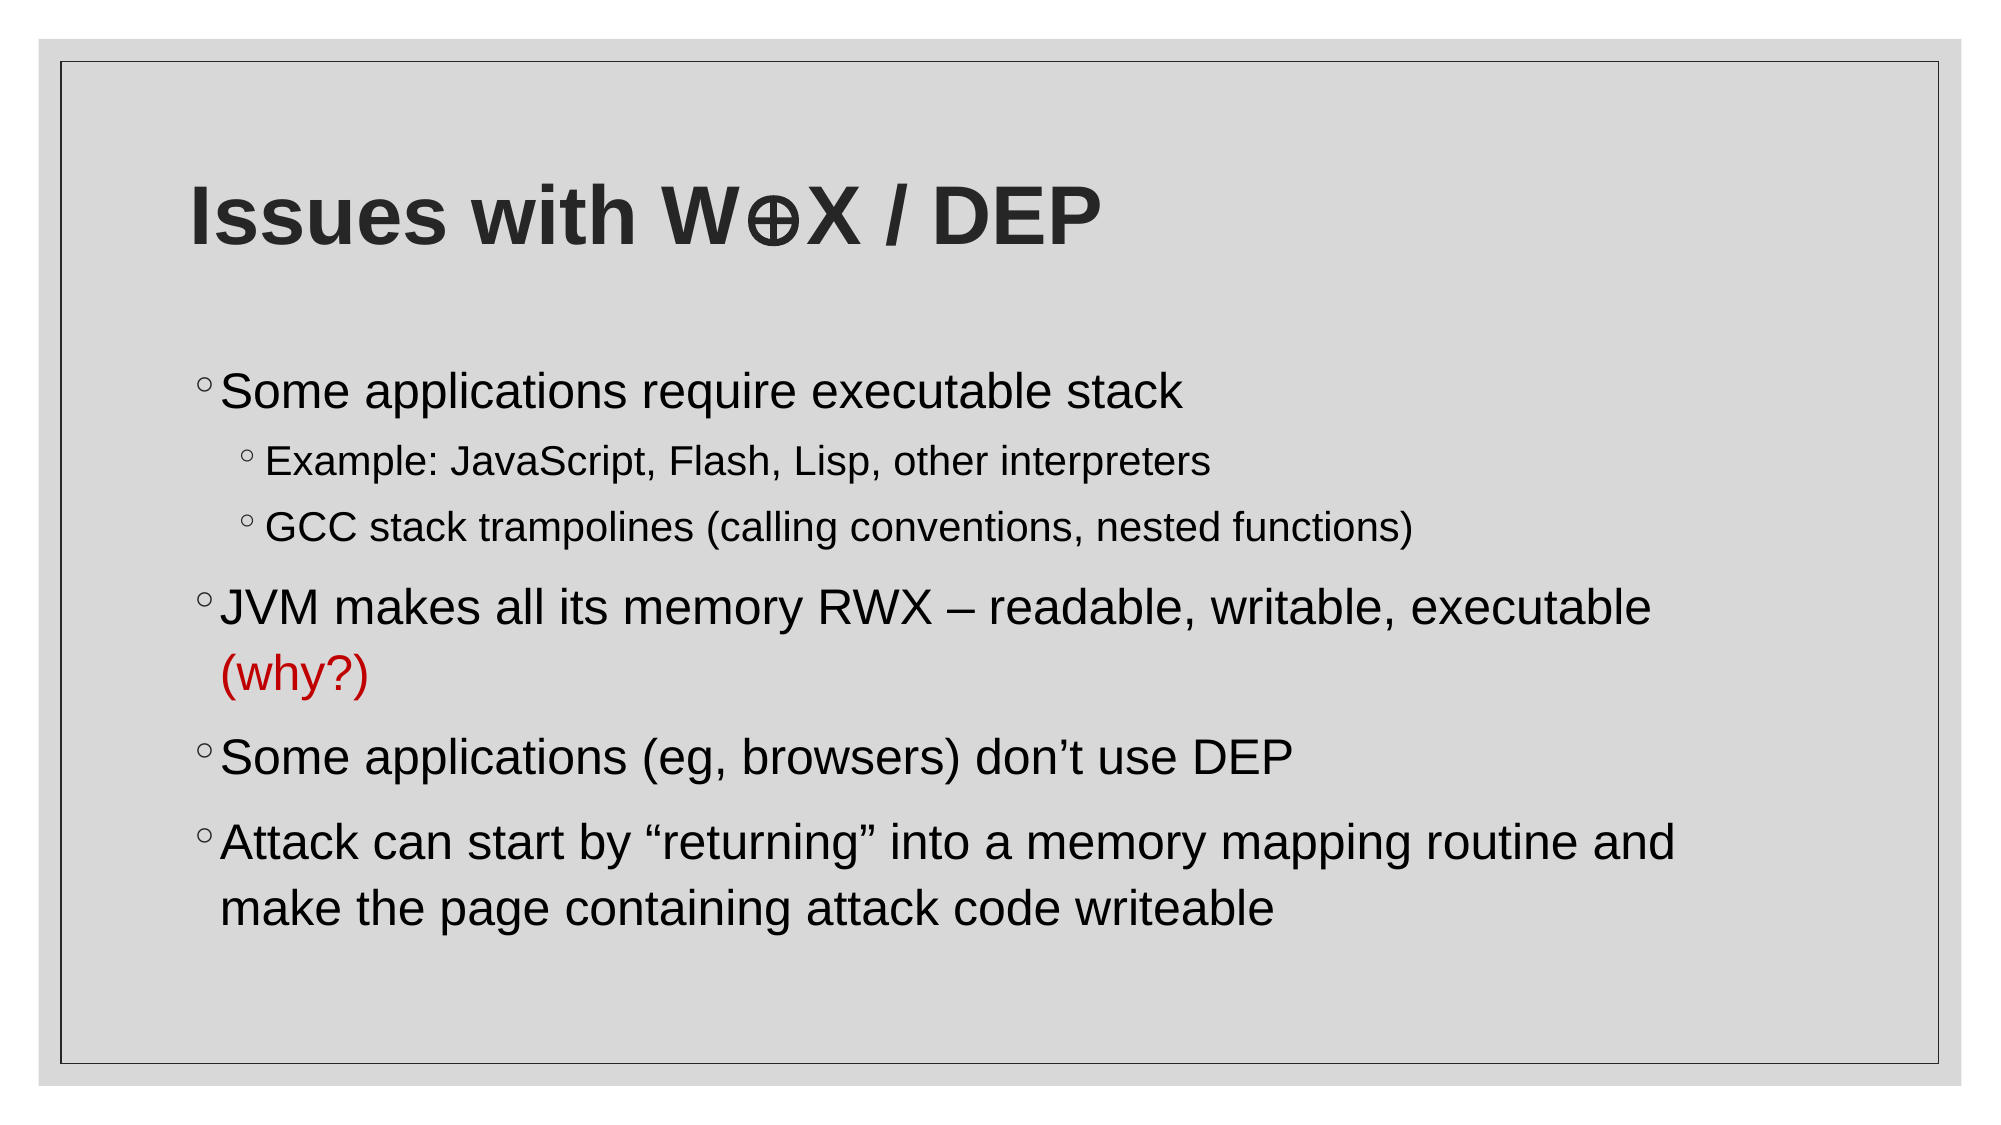

# Issues with W⊕X / DEP
Some applications require executable stack
Example: JavaScript, Flash, Lisp, other interpreters
GCC stack trampolines (calling conventions, nested functions)
JVM makes all its memory RWX – readable, writable, executable (why?)
Some applications (eg, browsers) don’t use DEP
Attack can start by “returning” into a memory mapping routine and make the page containing attack code writeable